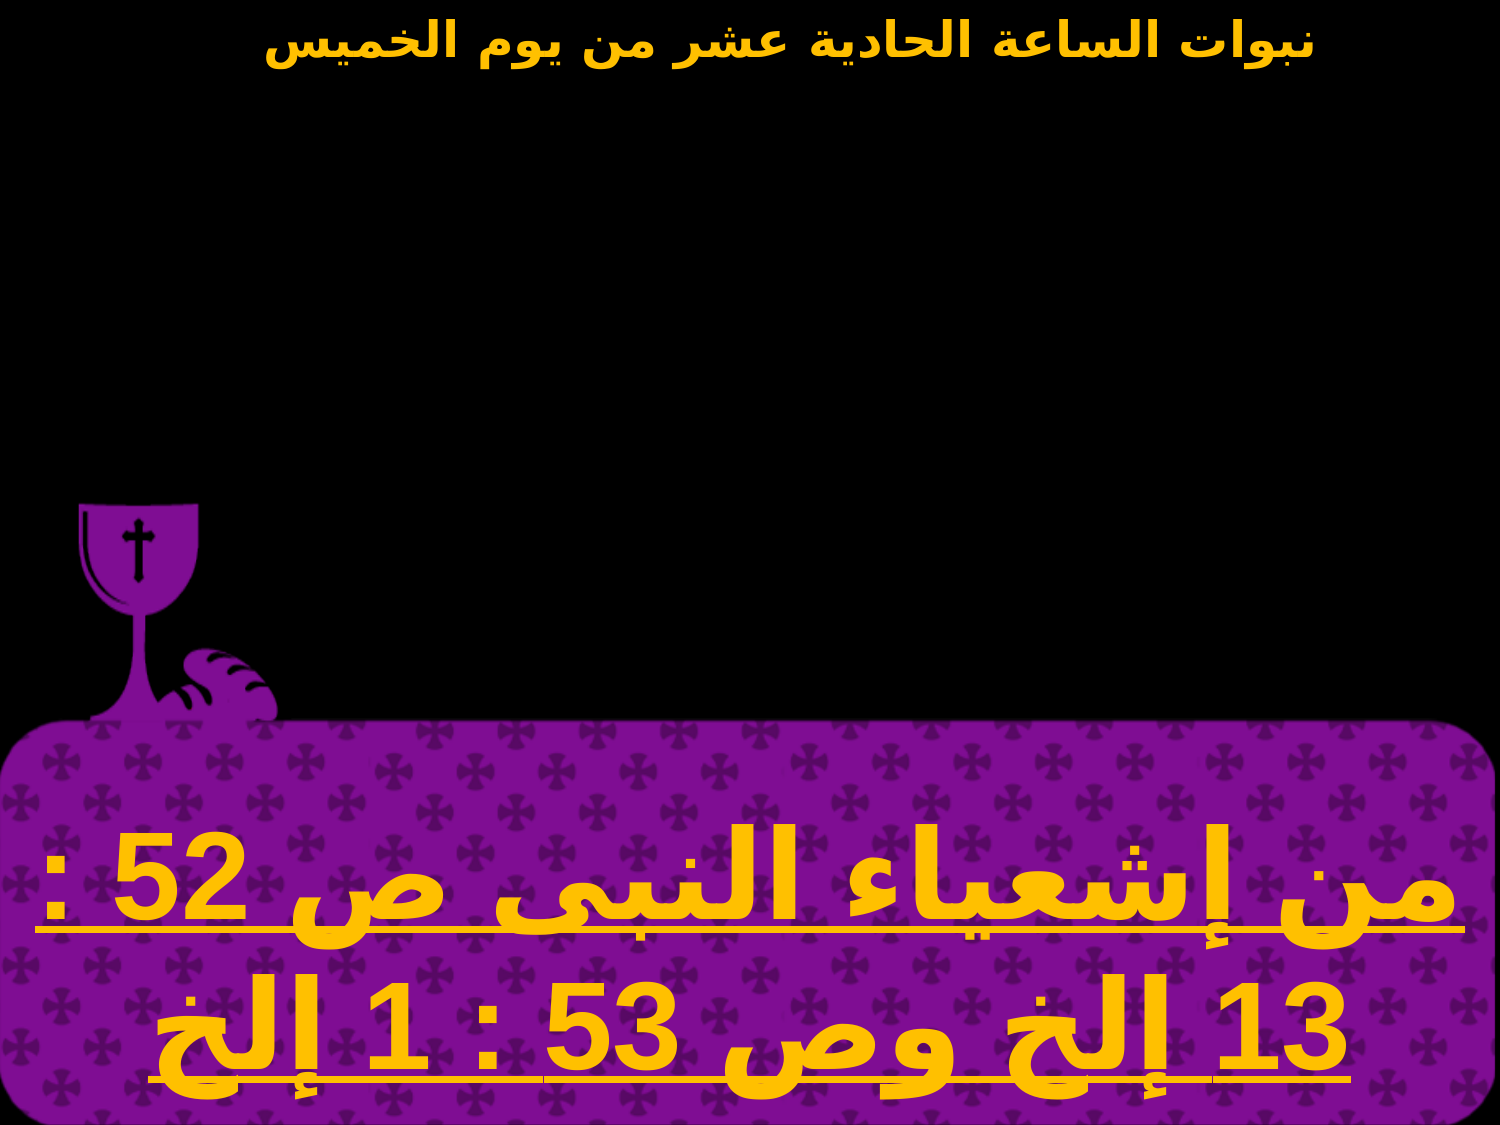

من إشعياء النبى ص 52 : 13 إلخ وص 53 : 1 إلخ